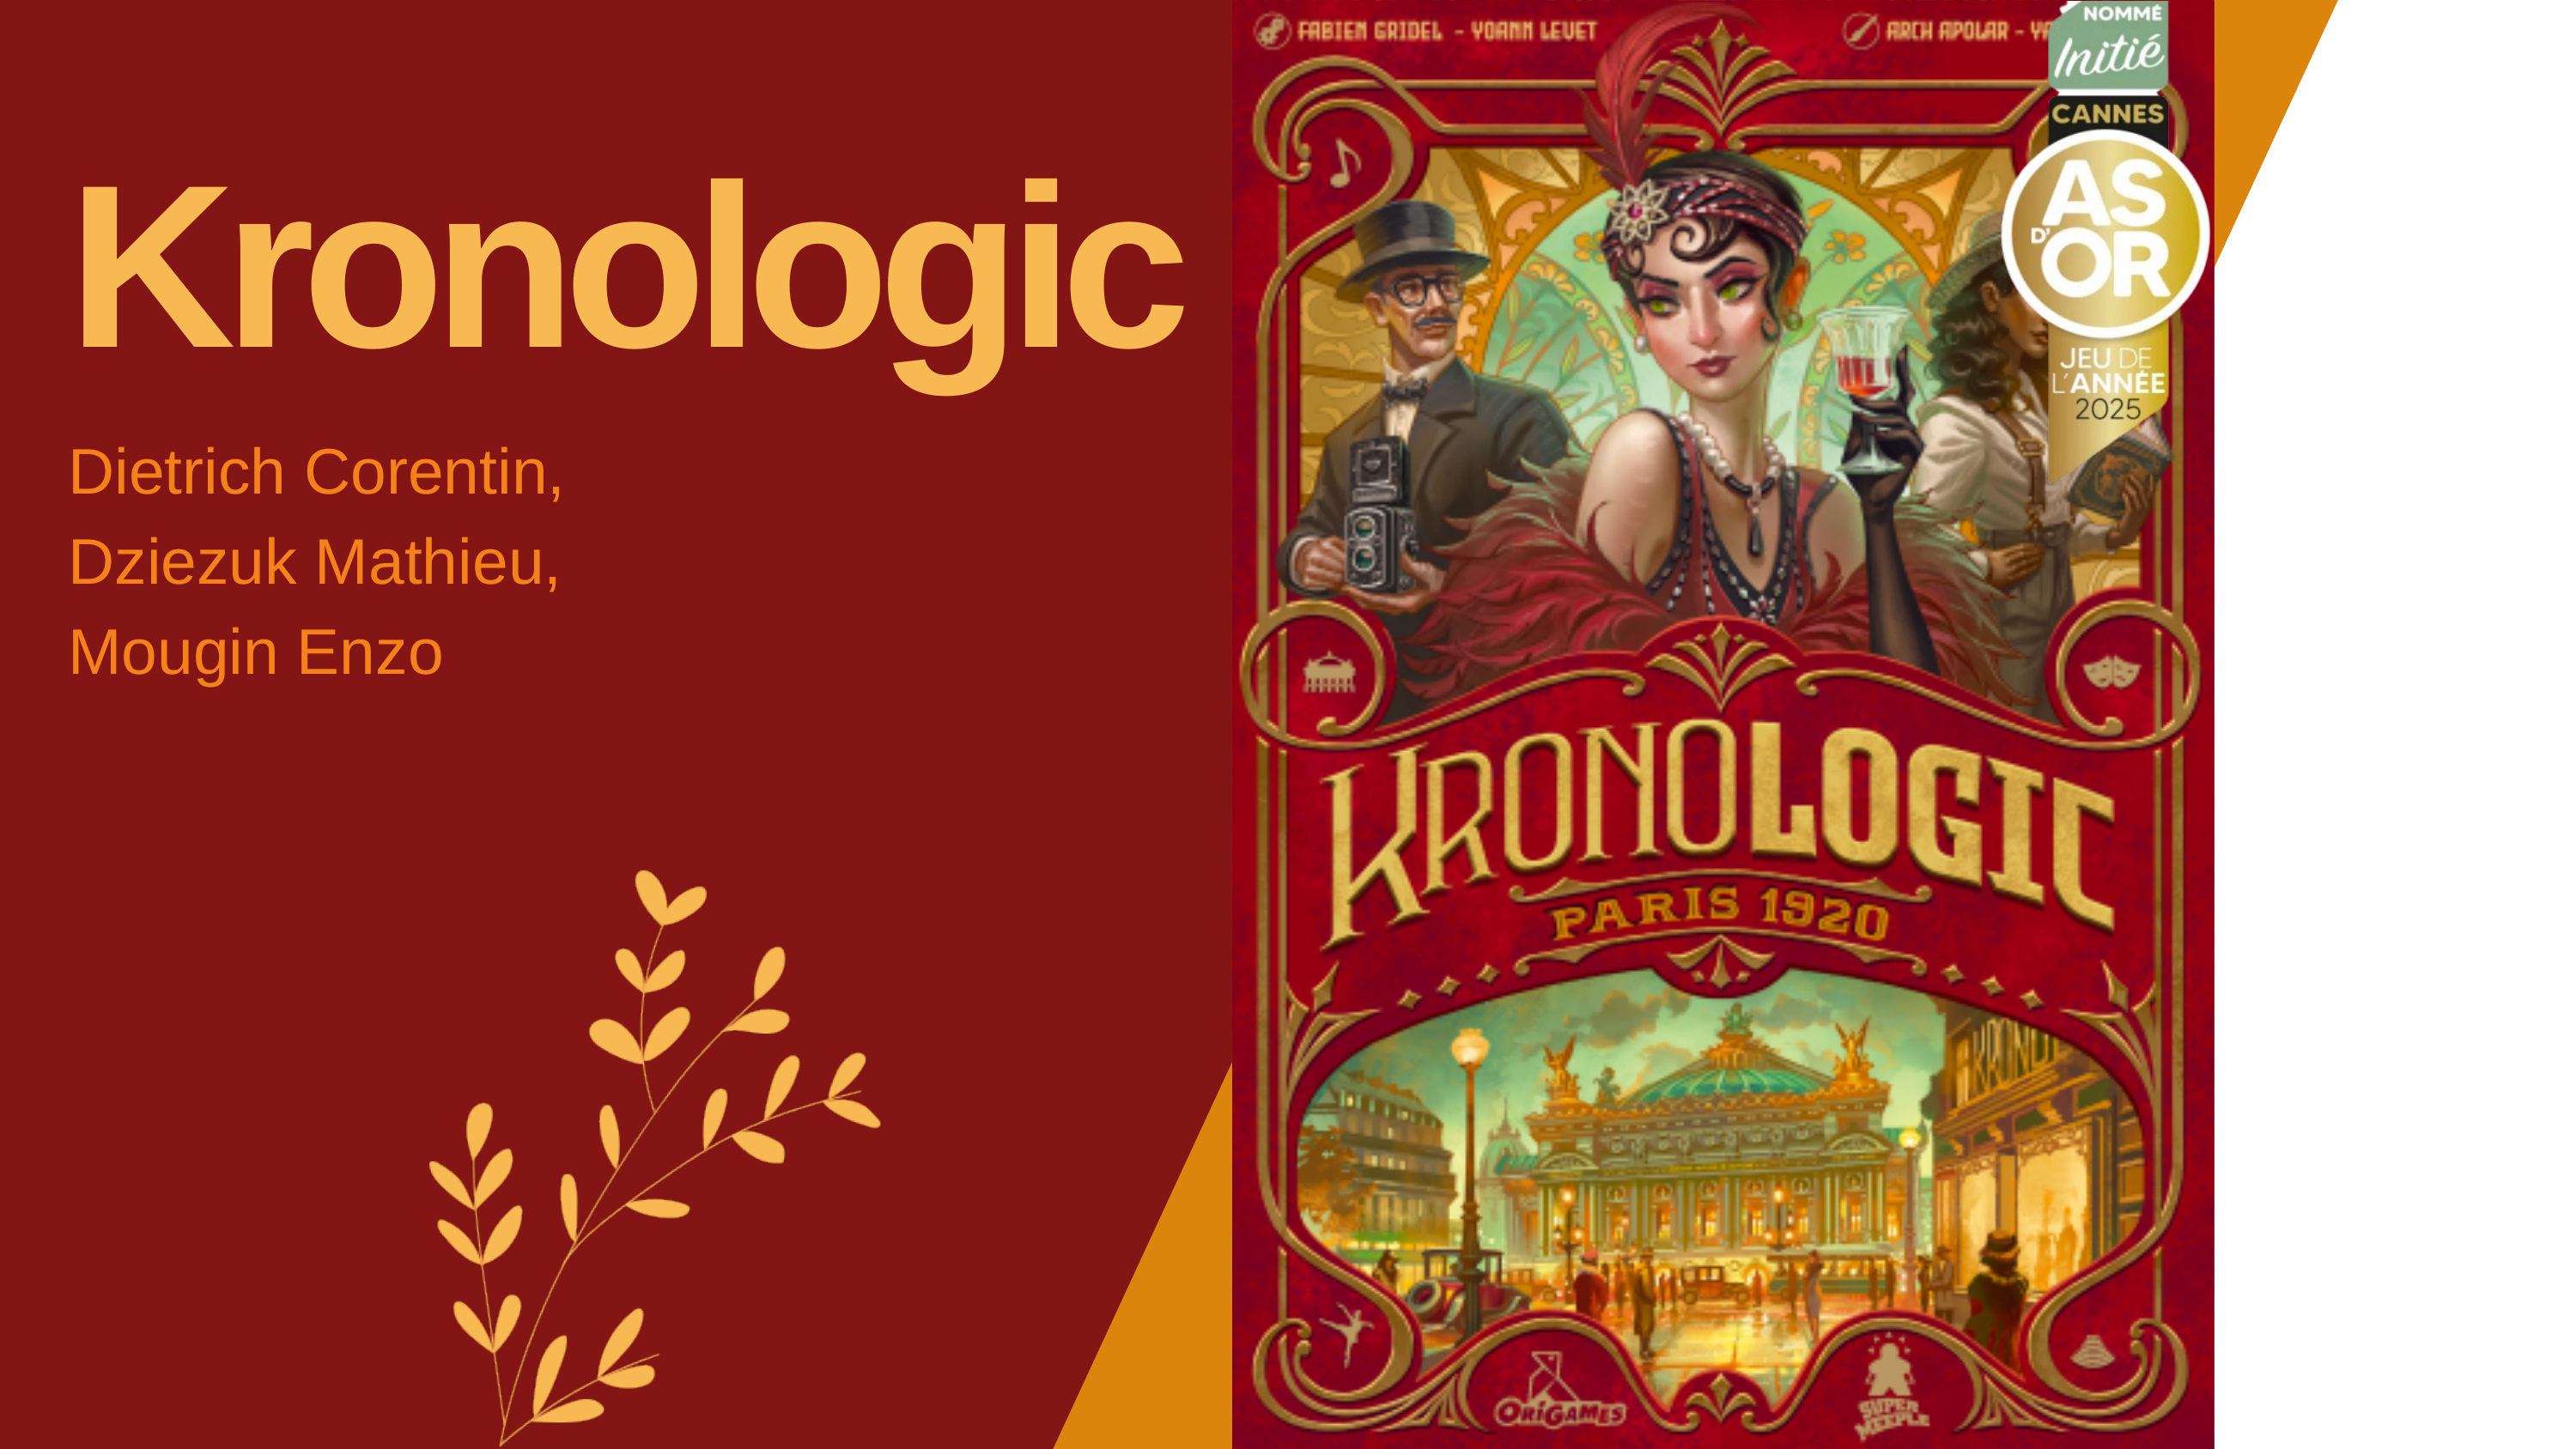

Kronologic
Dietrich Corentin,
Dziezuk Mathieu,
Mougin Enzo

1